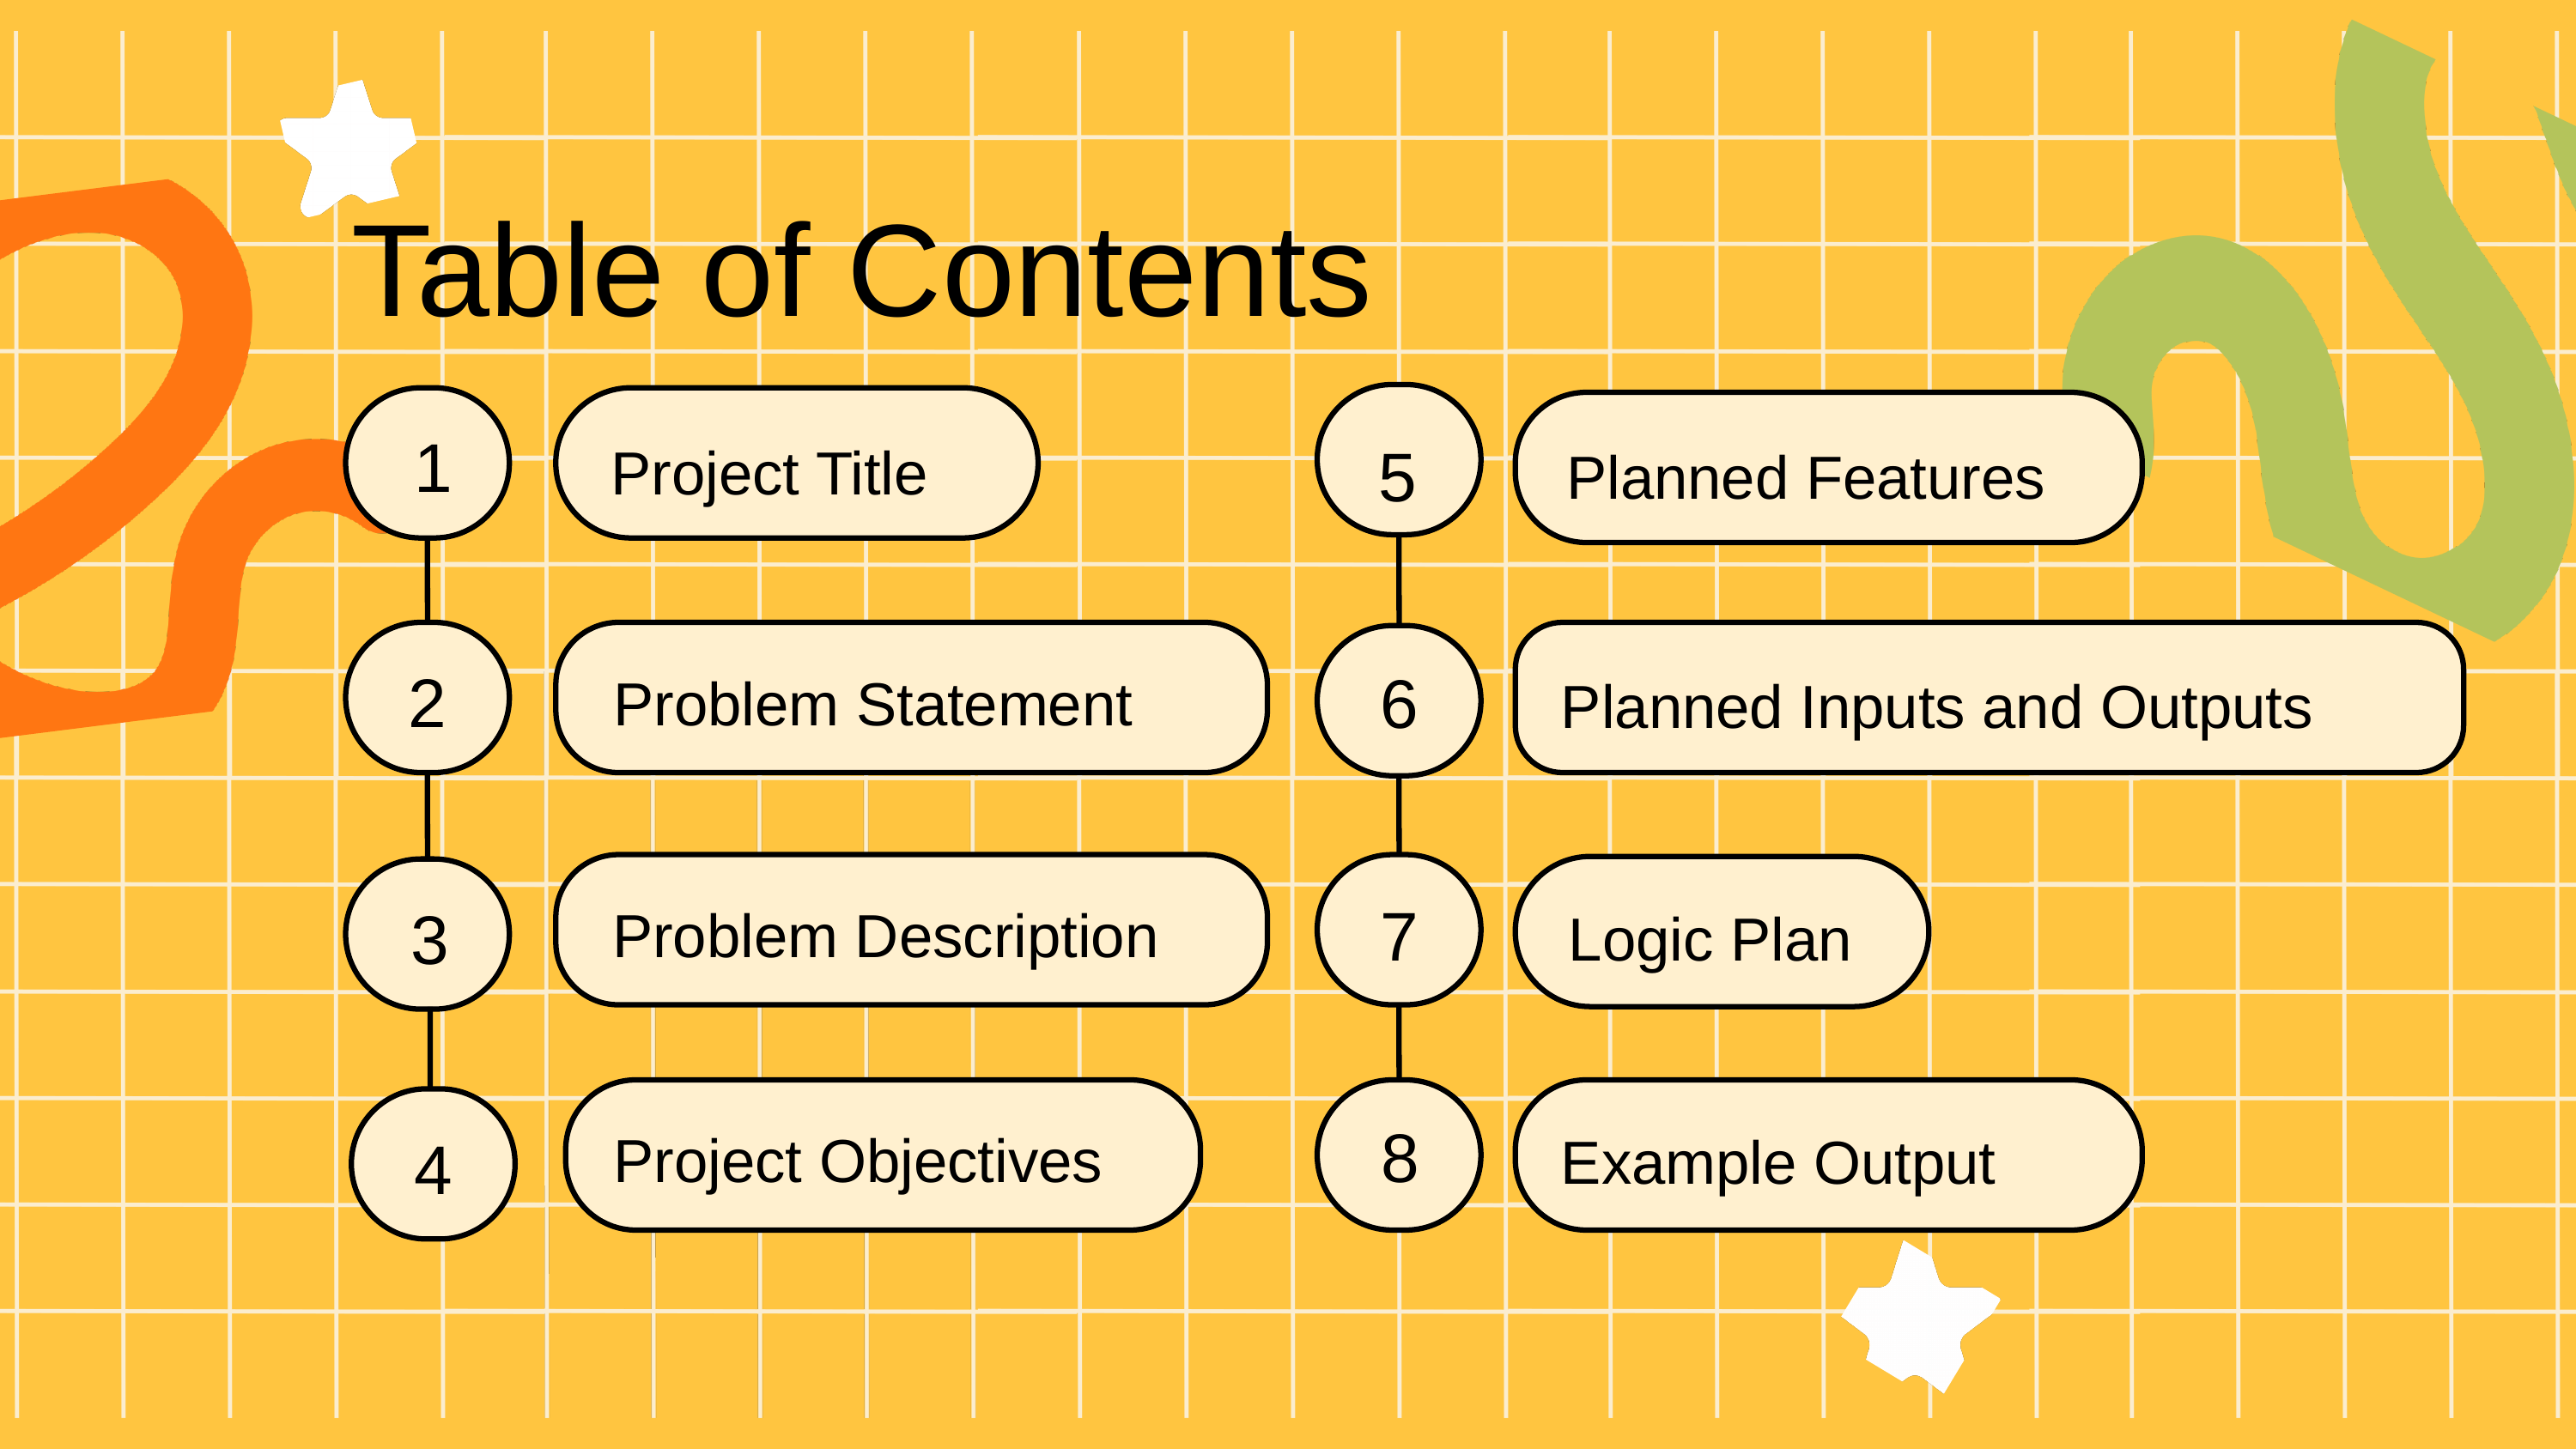

Table of Contents

1
5
Project Title
Planned Features

2
6
Problem Statement
Planned Inputs and Outputs

7
3
Problem Description
Logic Plan

8
Project Objectives
Example Output
4